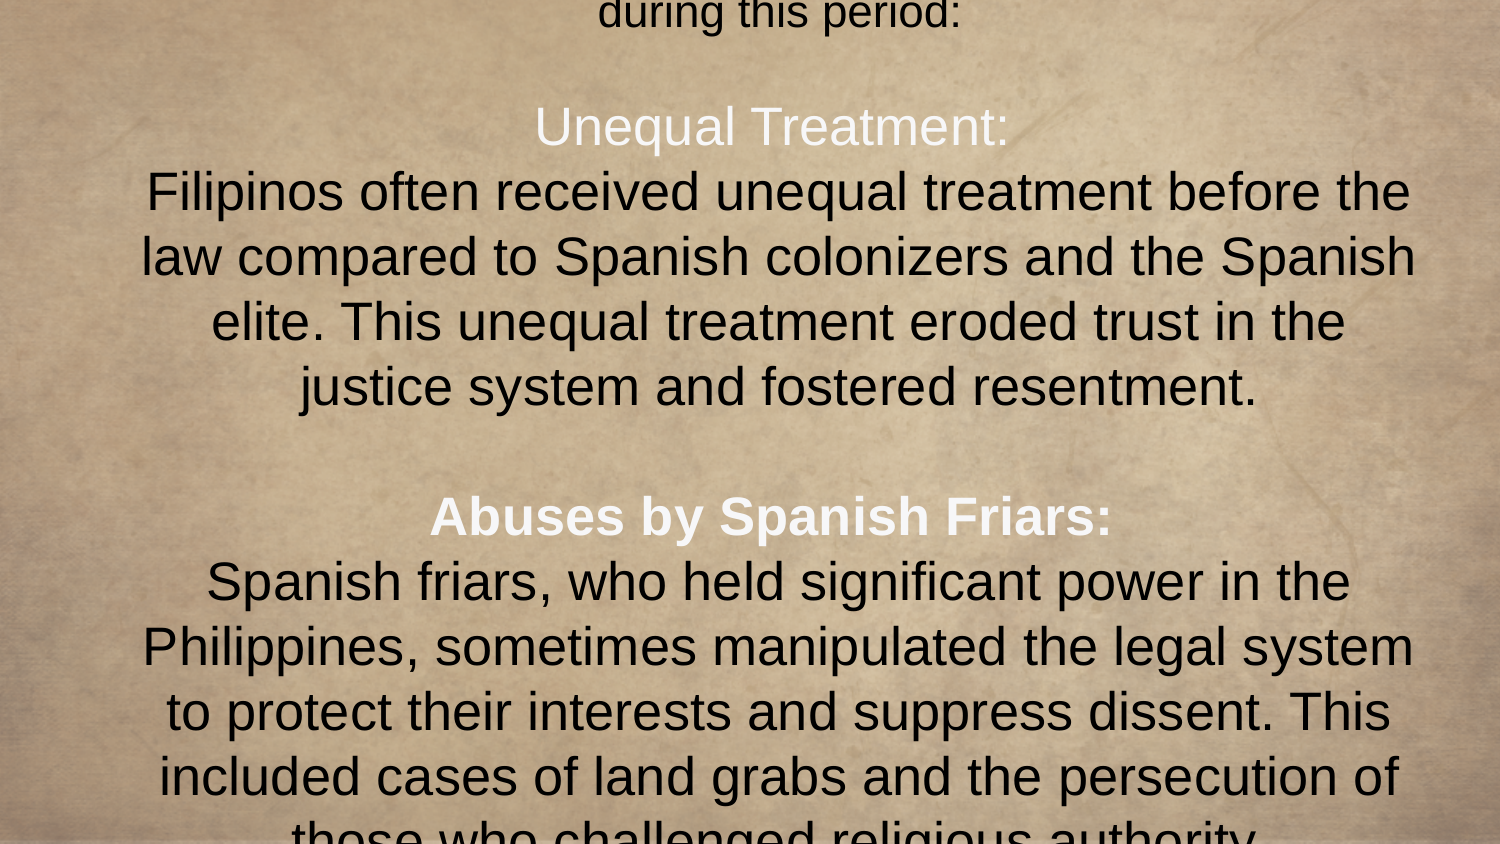

# Here are some of the consequences and impacts on Filipinos during this period:

Unequal Treatment:
Filipinos often received unequal treatment before the law compared to Spanish colonizers and the Spanish elite. This unequal treatment eroded trust in the justice system and fostered resentment.

Abuses by Spanish Friars:
Spanish friars, who held significant power in the Philippines, sometimes manipulated the legal system to protect their interests and suppress dissent. This included cases of land grabs and the persecution of those who challenged religious authority.